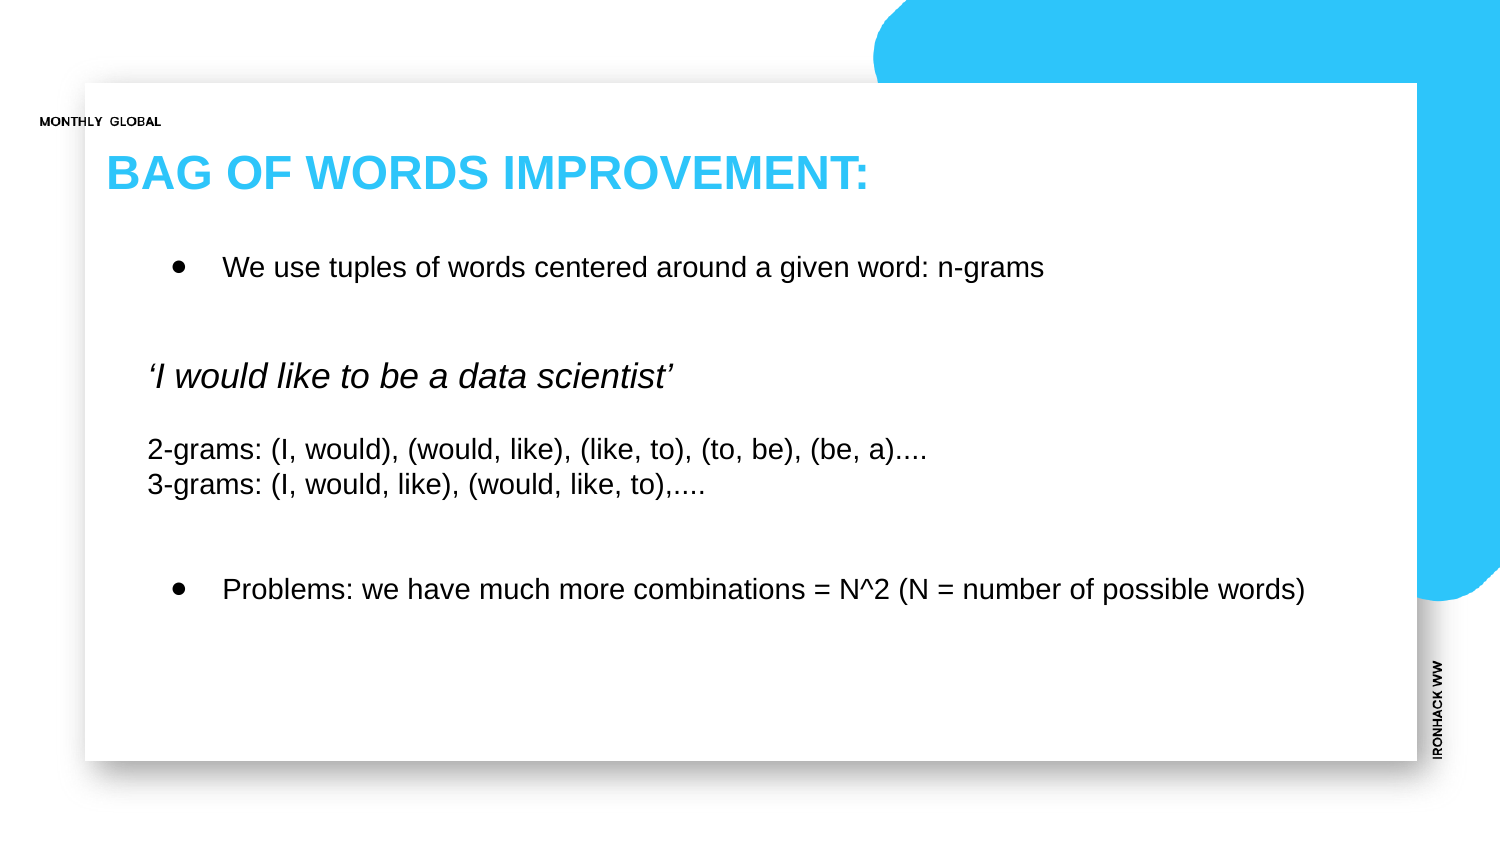

# BAG OF WORDS IMPROVEMENT:
We use tuples of words centered around a given word: n-grams

‘I would like to be a data scientist’

2-grams: (I, would), (would, like), (like, to), (to, be), (be, a)....
3-grams: (I, would, like), (would, like, to),....

Problems: we have much more combinations = N^2 (N = number of possible words)